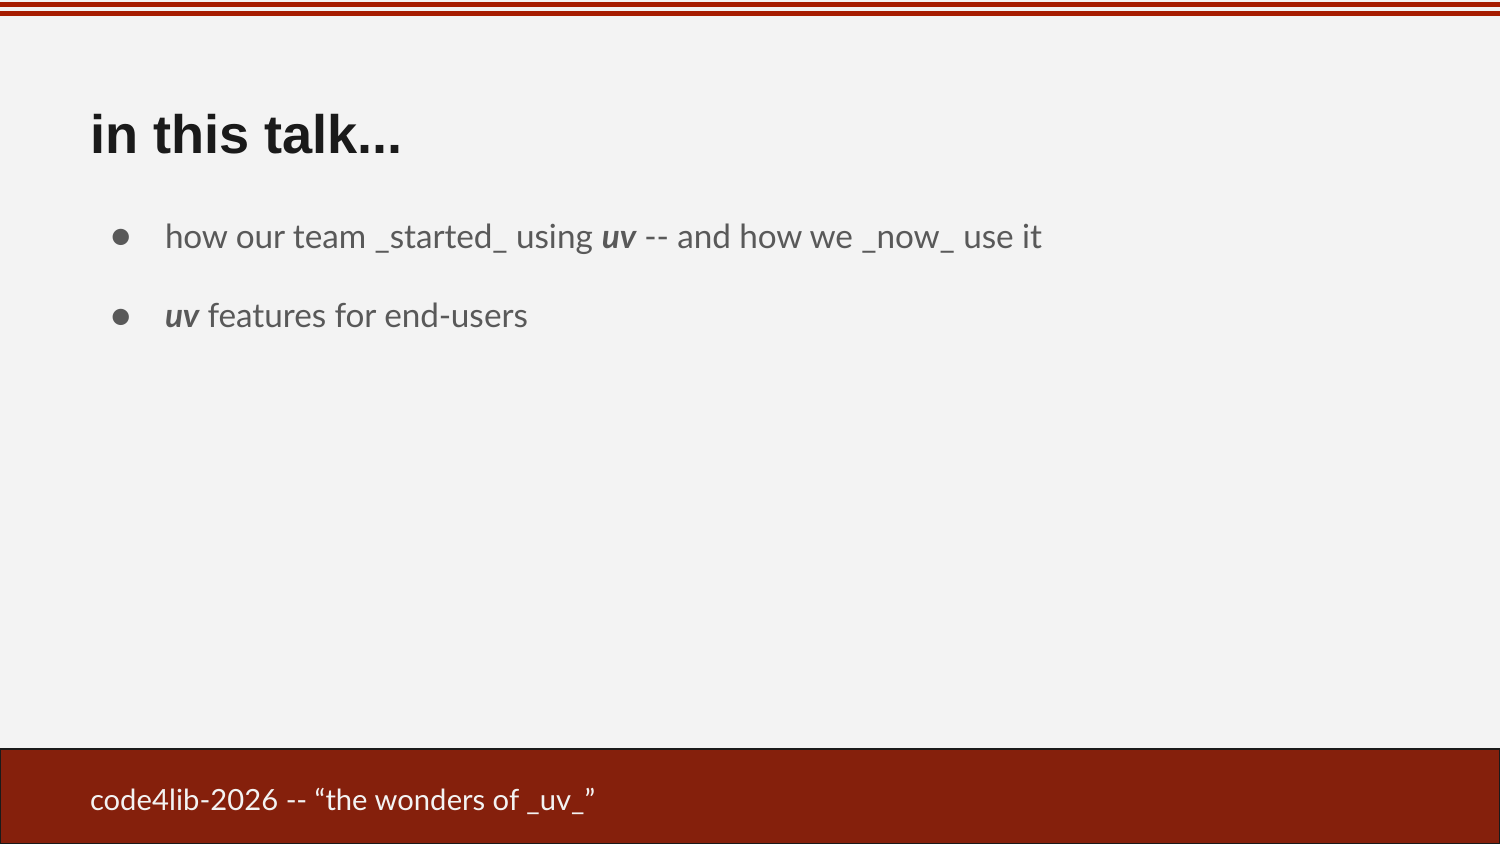

# in this talk...
how our team _started_ using uv -- and how we _now_ use it

uv features for end-users